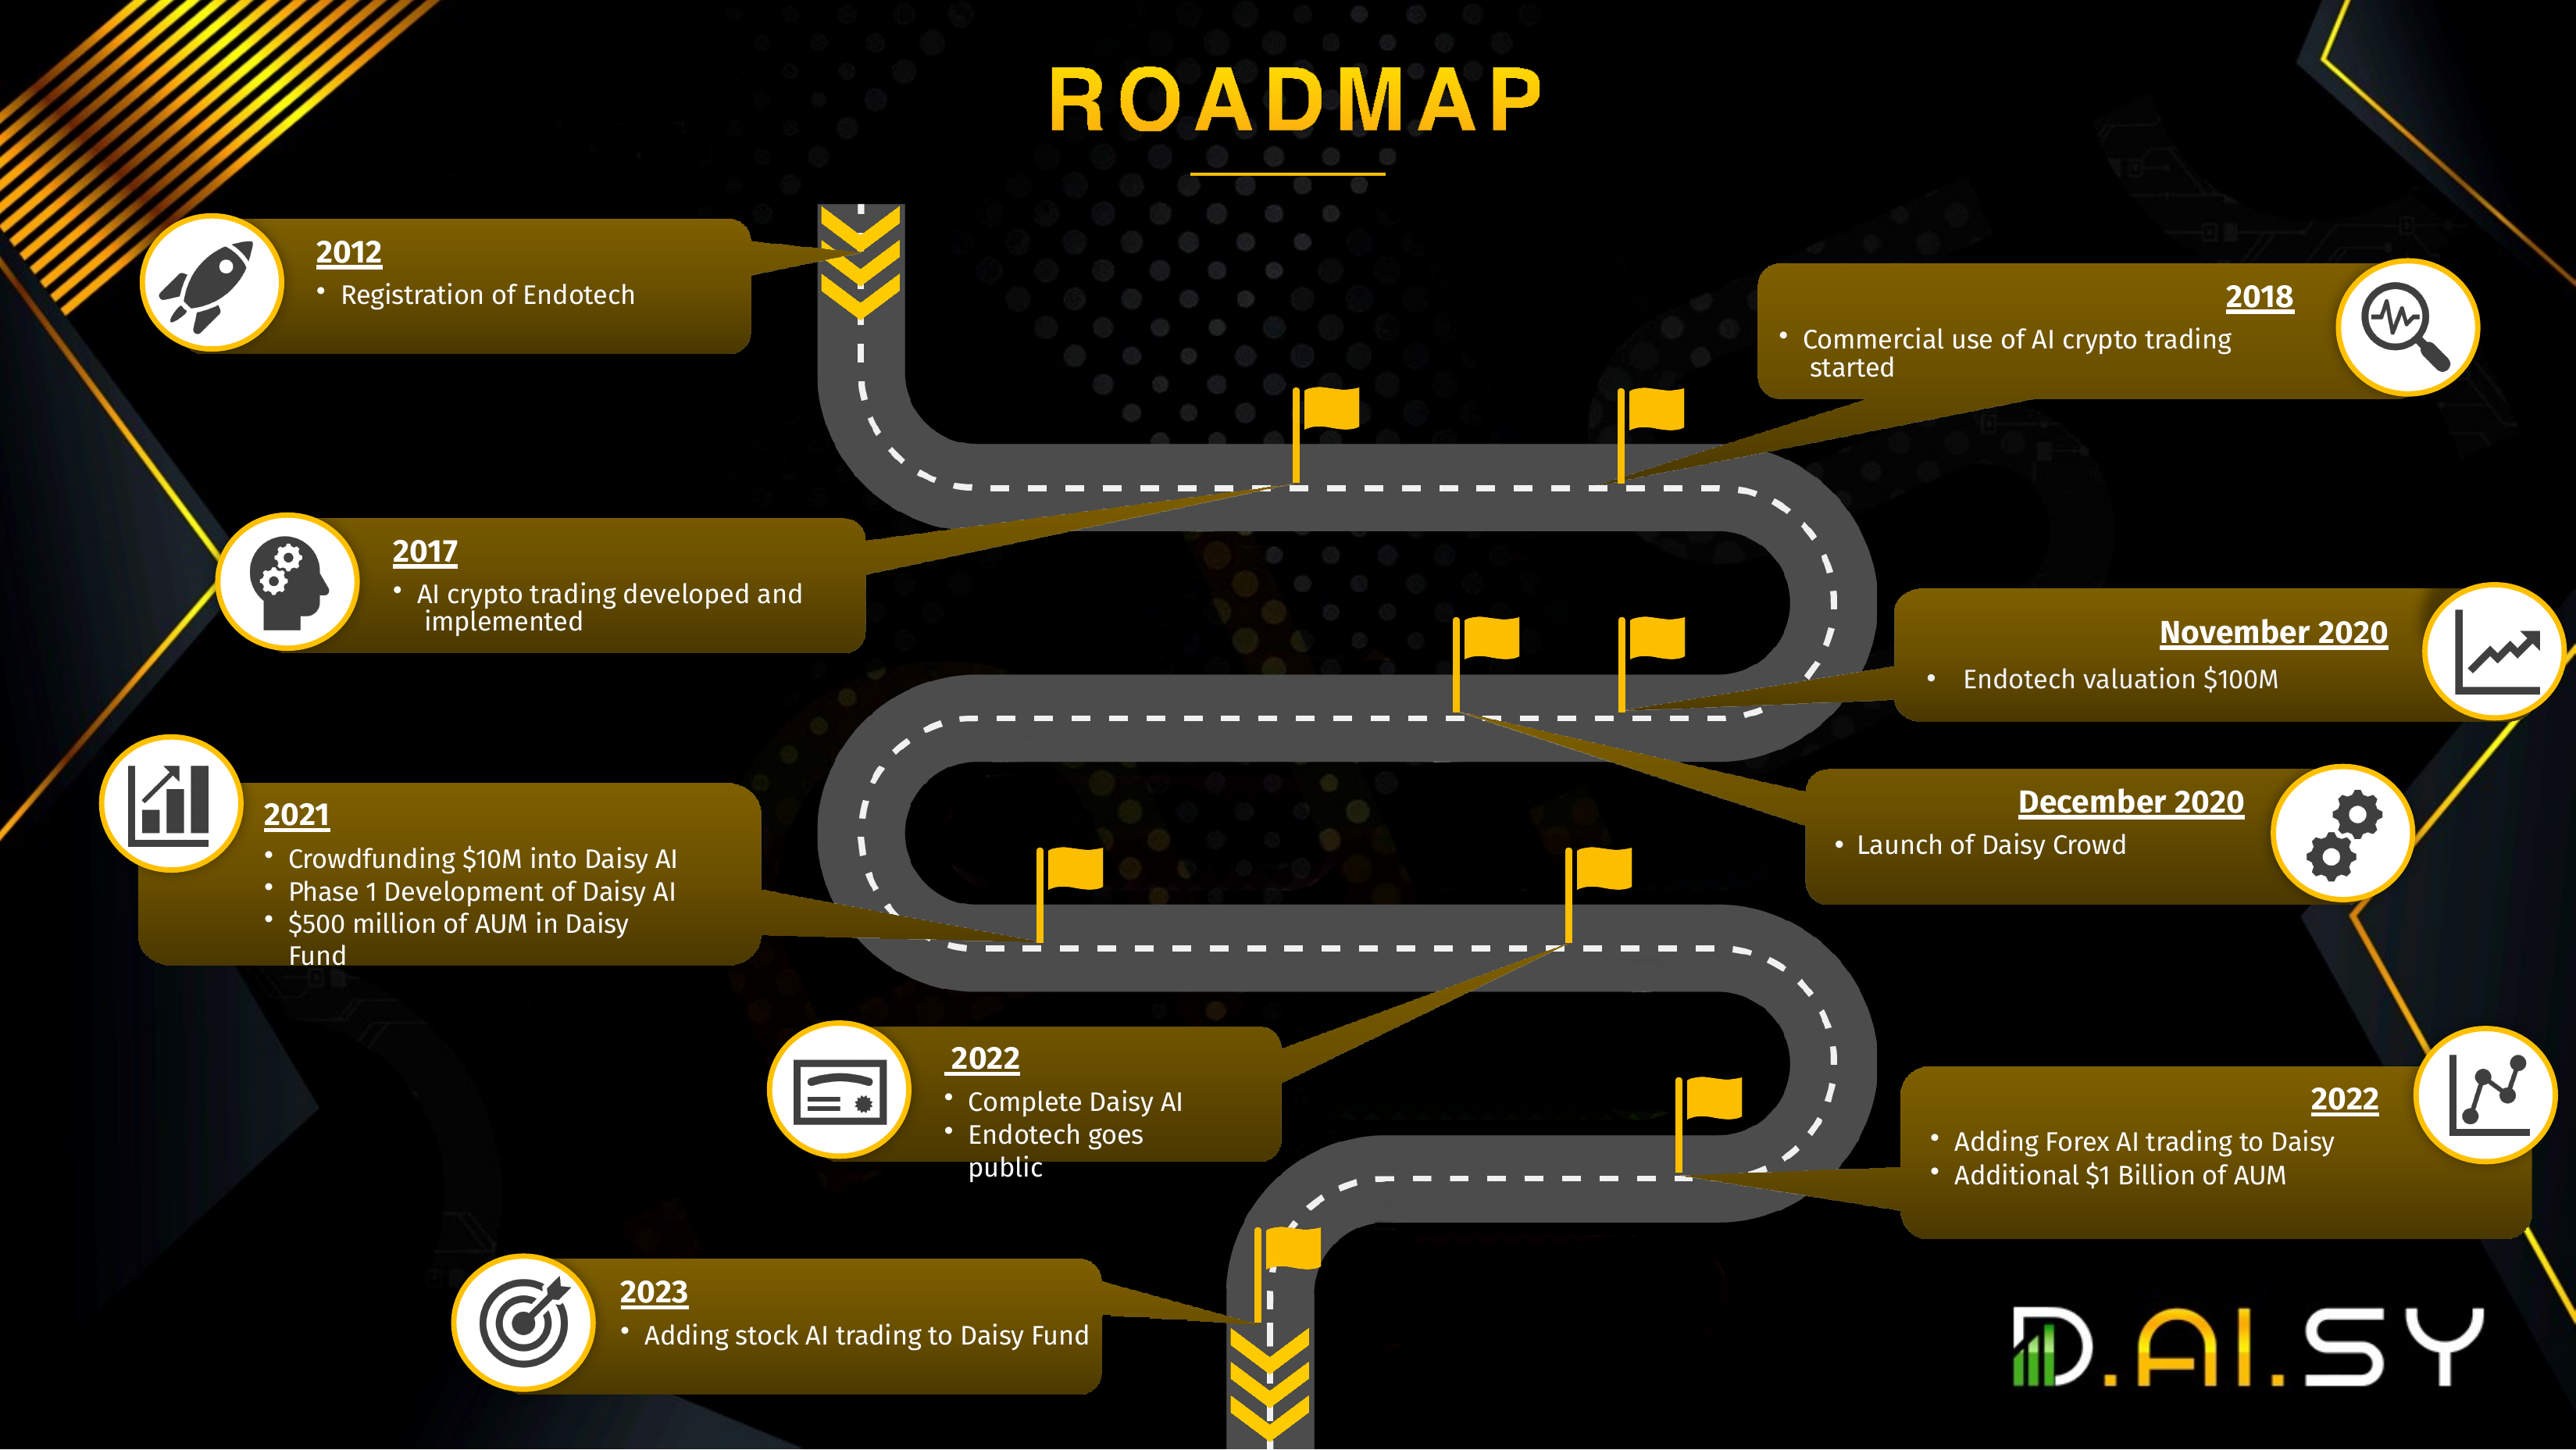

2012
Registration of Endotech

2018
Commercial use of AI crypto trading  started

2017
AI crypto trading developed and  implemented

November 2020
Endotech valuation $100M

December 2020
Launch of Daisy Crowd

2021
Crowdfunding $10M into Daisy AI
Phase 1 Development of Daisy AI
$500 million of AUM in Daisy Fund

 2022
Complete Daisy AI
Endotech goes public

2022
Adding Forex AI trading to Daisy
Additional $1 Billion of AUM

2023
Adding stock AI trading to Daisy Fund

11